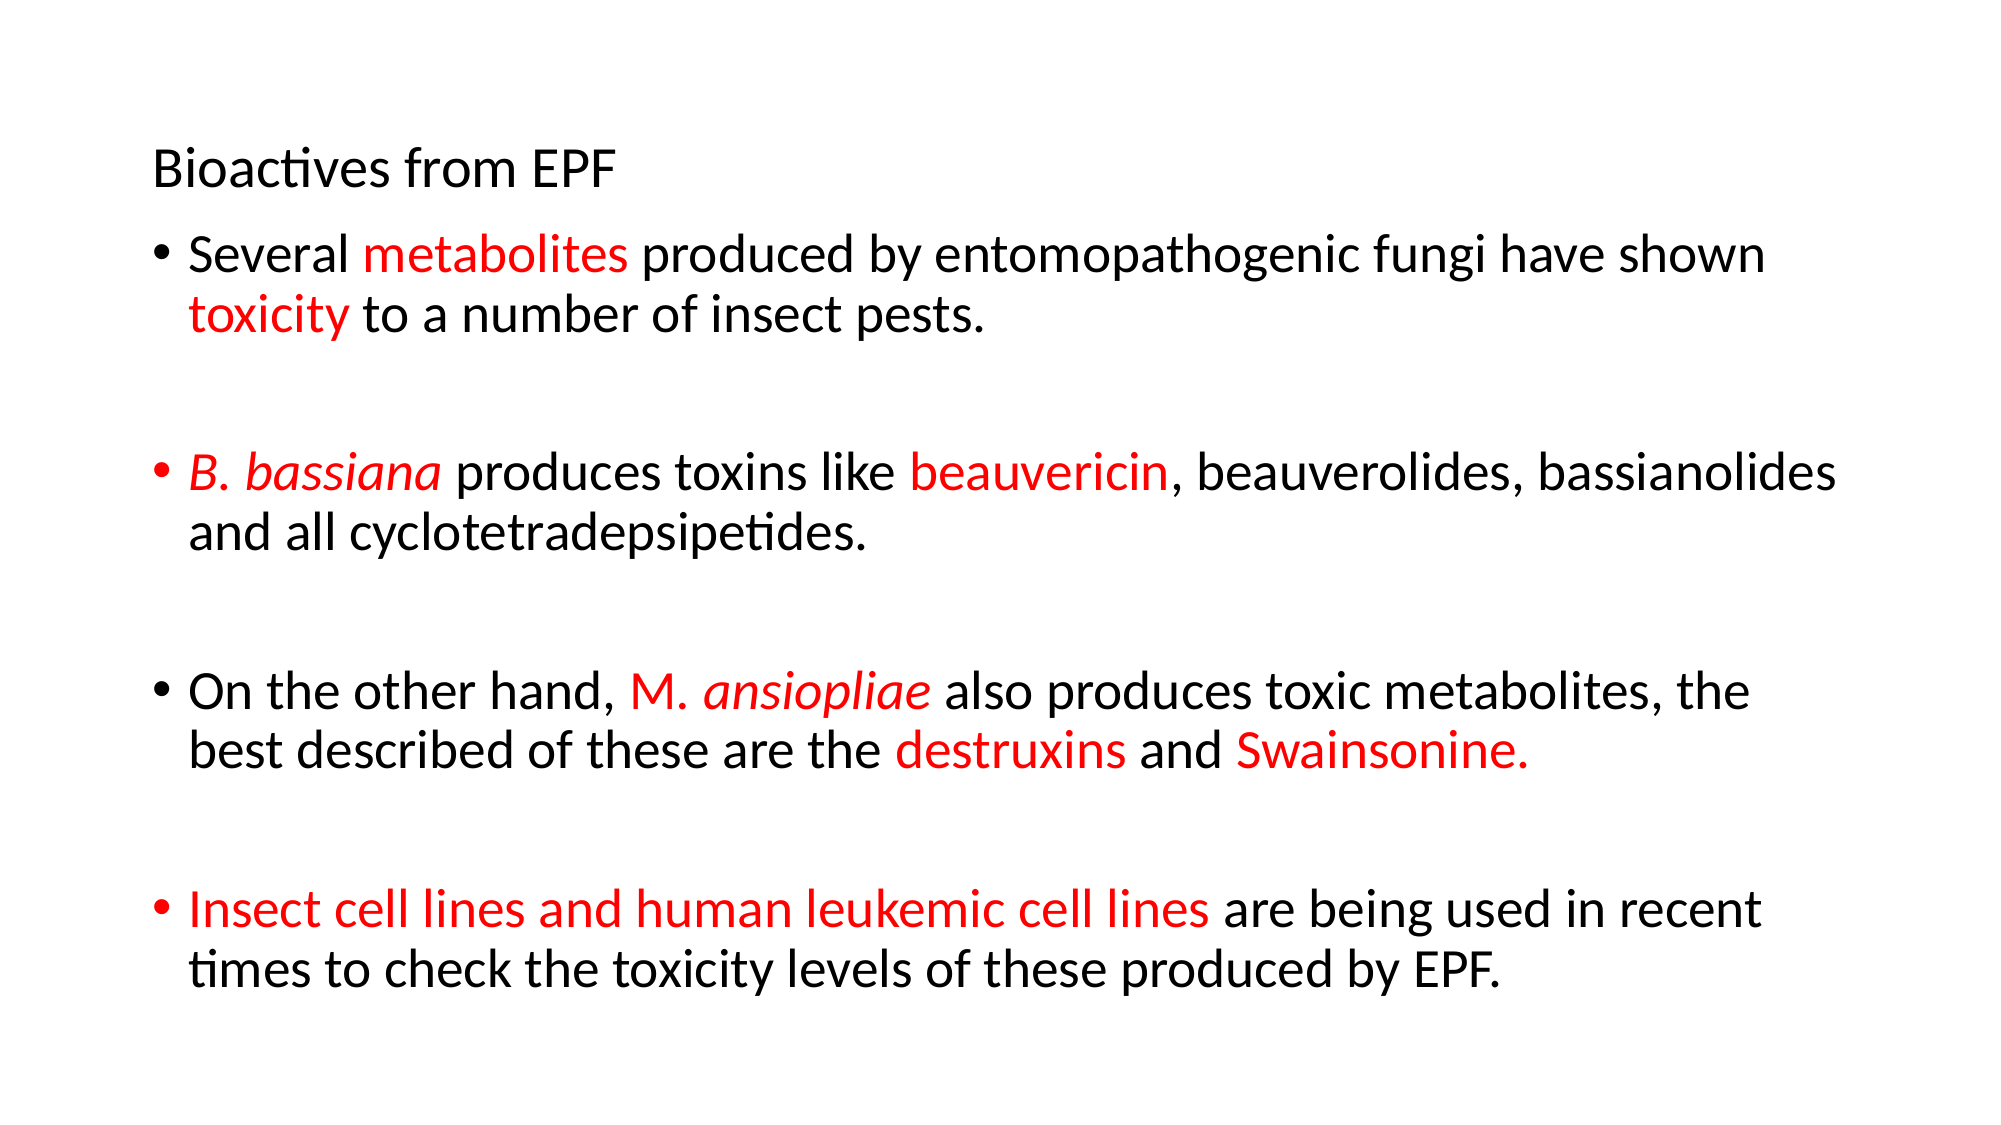

# Bioactives from EPF
Several metabolites produced by entomopathogenic fungi have shown toxicity to a number of insect pests.

B. bassiana produces toxins like beauvericin, beauverolides, bassianolides and all cyclotetradepsipetides.

On the other hand, M. ansiopliae also produces toxic metabolites, the best described of these are the destruxins and Swainsonine.

Insect cell lines and human leukemic cell lines are being used in recent times to check the toxicity levels of these produced by EPF.